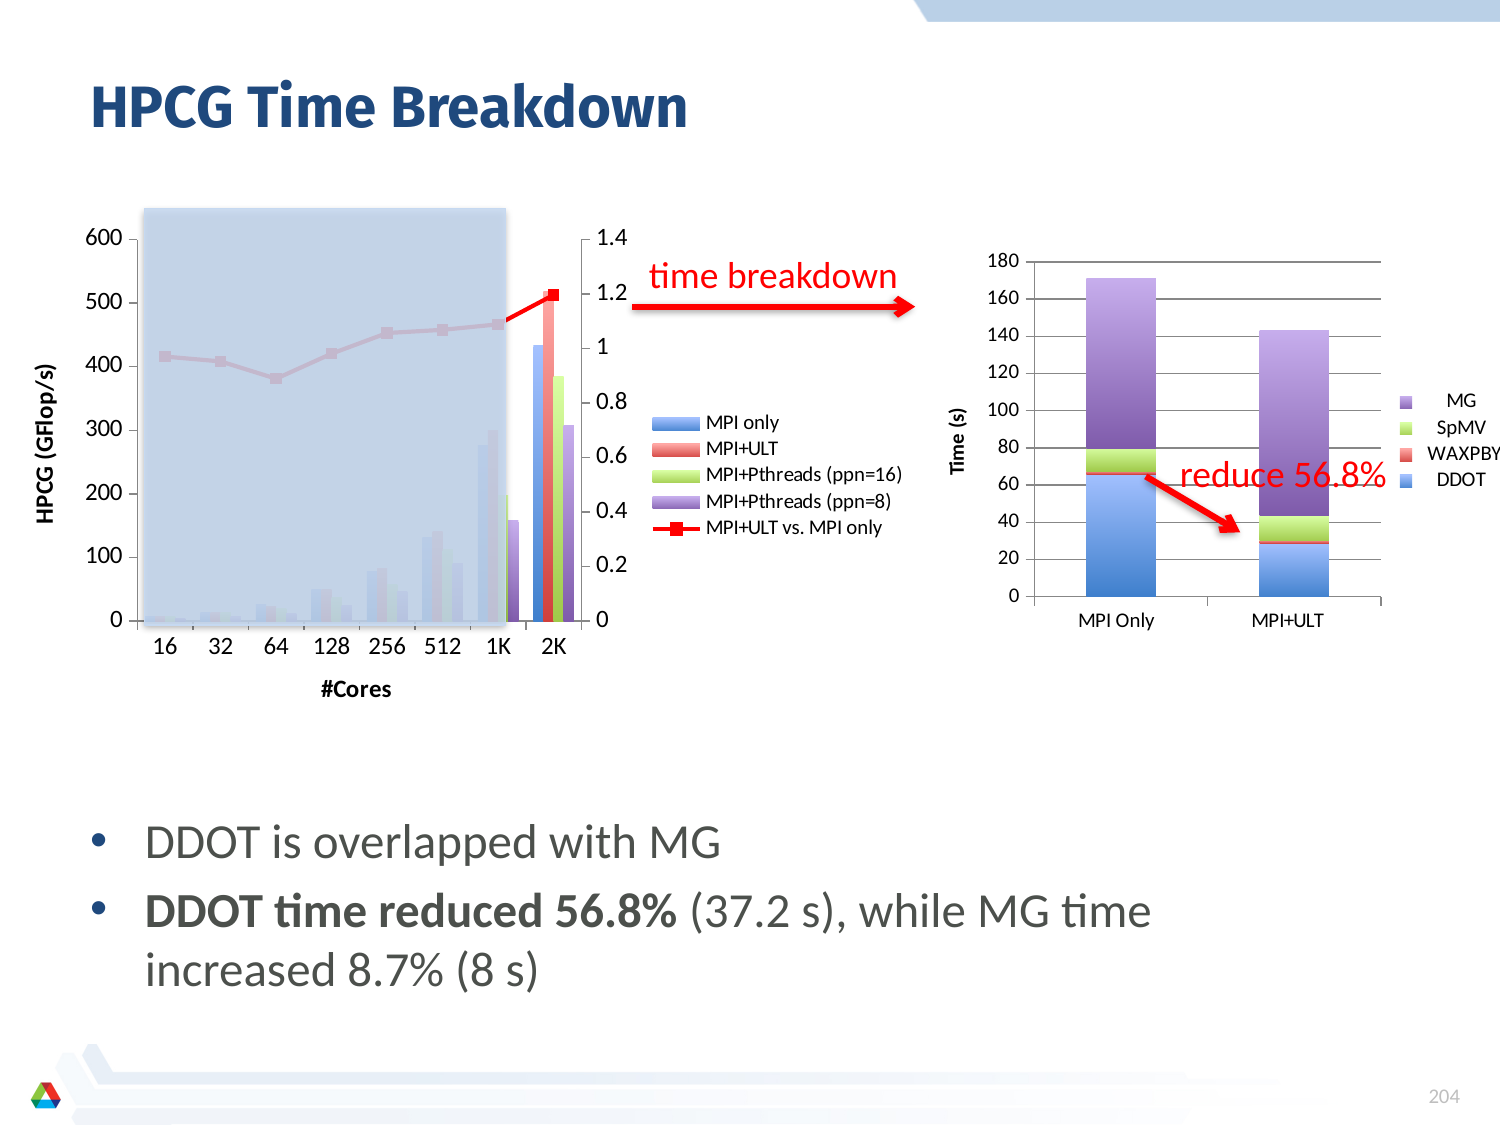

# HPCG Time Breakdown

### Chart

| Category |  |  |  |  |  |
|---|---|---|---|---|---|
| 16 | 7.09024 | 6.88207 | 7.03536 | 3.73981 | 0.97063992 |
| 32 | 14.0069 | 13.3488 | 12.7582 | 7.68876 | 0.95301601 |
| 64 | 25.3516 | 22.5482 | 19.6316 | 11.7669 | 0.88941921 |
| 128 | 49.9567 | 49.0335 | 37.1094 | 24.4342 | 0.98152 |
| 256 | 78.2222 | 82.6981 | 57.0807 | 46.6261 | 1.0572203 |
| 512 | 131.176 | 140.206 | 111.688 | 89.6874 | 1.0688388 |
| 1K | 275.4209999999989 | 299.973 | 196.971 | 157.887 | 1.0891435 |
| 2K | 432.886 | 518.133 | 384.155 | 307.9979999999989 | 1.1969271 |
time breakdown

### Chart

| Category |     DDOT  |   WAXPBY  |     SpMV  |       MG  |
|---|---|---|---|---|
|  MPI Only    | 65.8678 | 1.51036 | 12.3895 | 91.4386 |
|  MPI+ULT     | 28.6702 | 1.54669 | 13.3264 | 99.3801 |
reduce 56.8%
DDOT is overlapped with MG
DDOT time reduced 56.8% (37.2 s), while MG time increased 8.7% (8 s)
204